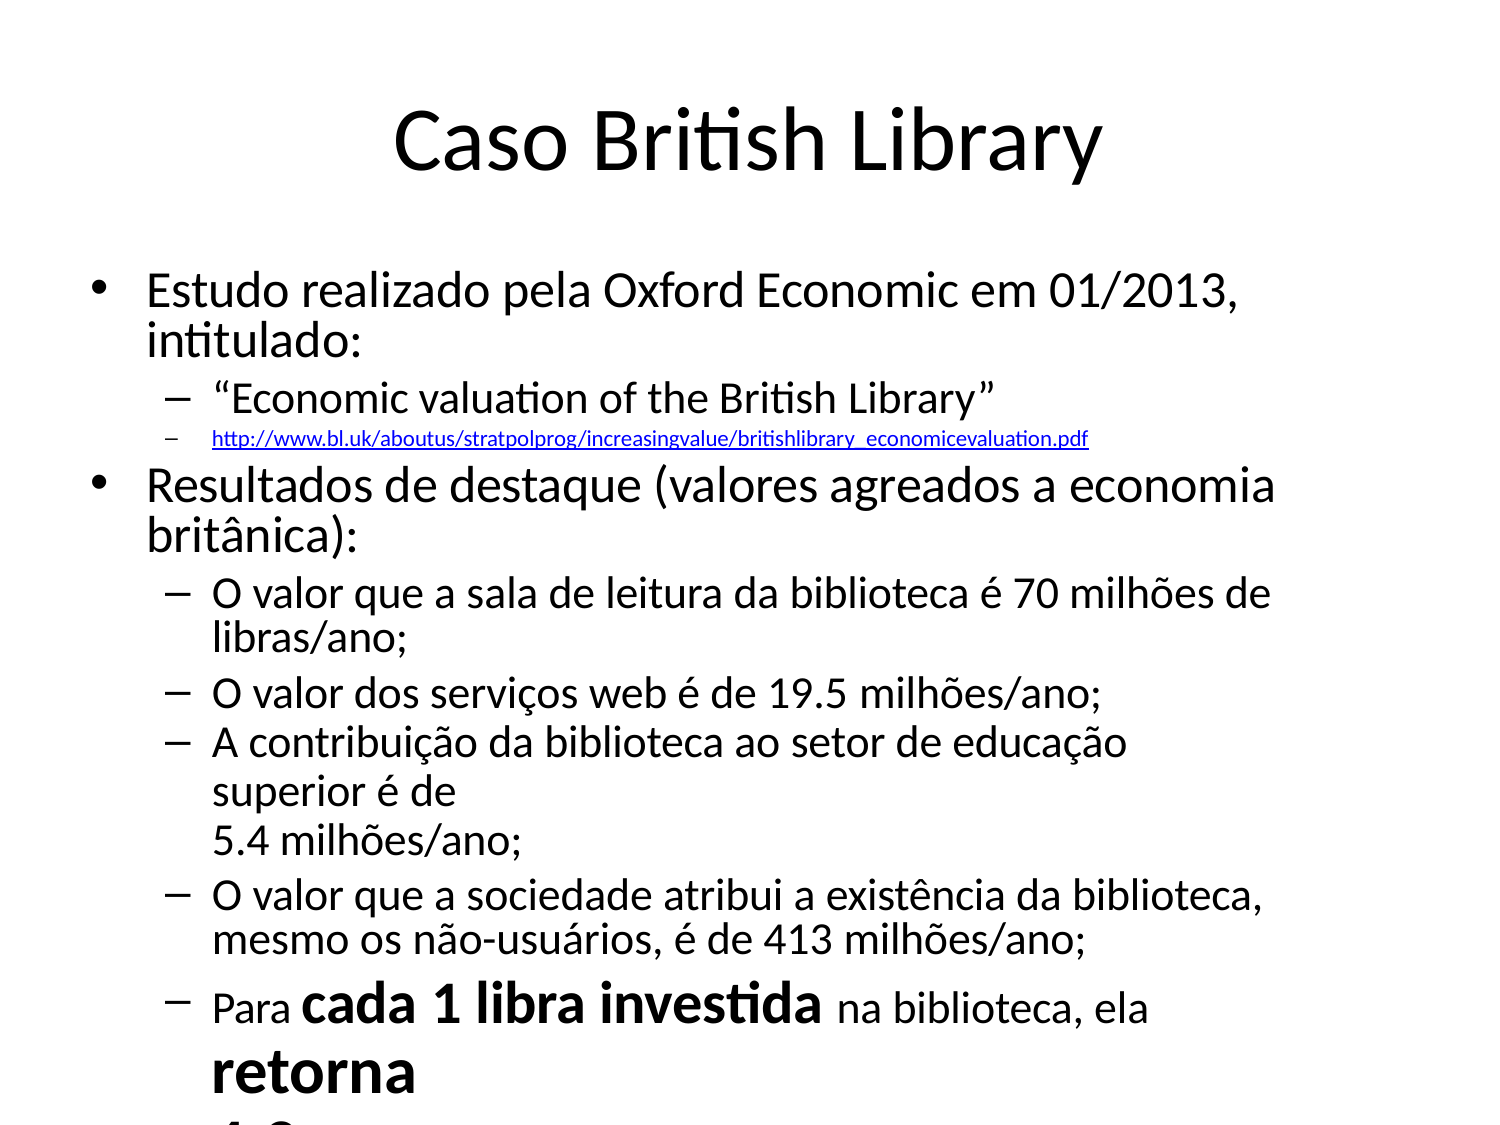

# Caso British Library
Estudo realizado pela Oxford Economic em 01/2013,  intitulado:
“Economic valuation of the British Library”
http://www.bl.uk/aboutus/stratpolprog/increasingvalue/britishlibrary_economicevaluation.pdf
Resultados de destaque (valores agreados a economia  britânica):
O valor que a sala de leitura da biblioteca é 70 milhões de  libras/ano;
O valor dos serviços web é de 19.5 milhões/ano;
A contribuição da biblioteca ao setor de educação superior é de
5.4 milhões/ano;
O valor que a sociedade atribui a existência da biblioteca,  mesmo os não-usuários, é de 413 milhões/ano;
Para cada 1 libra investida na biblioteca, ela retorna
4.9 para a sociedade.